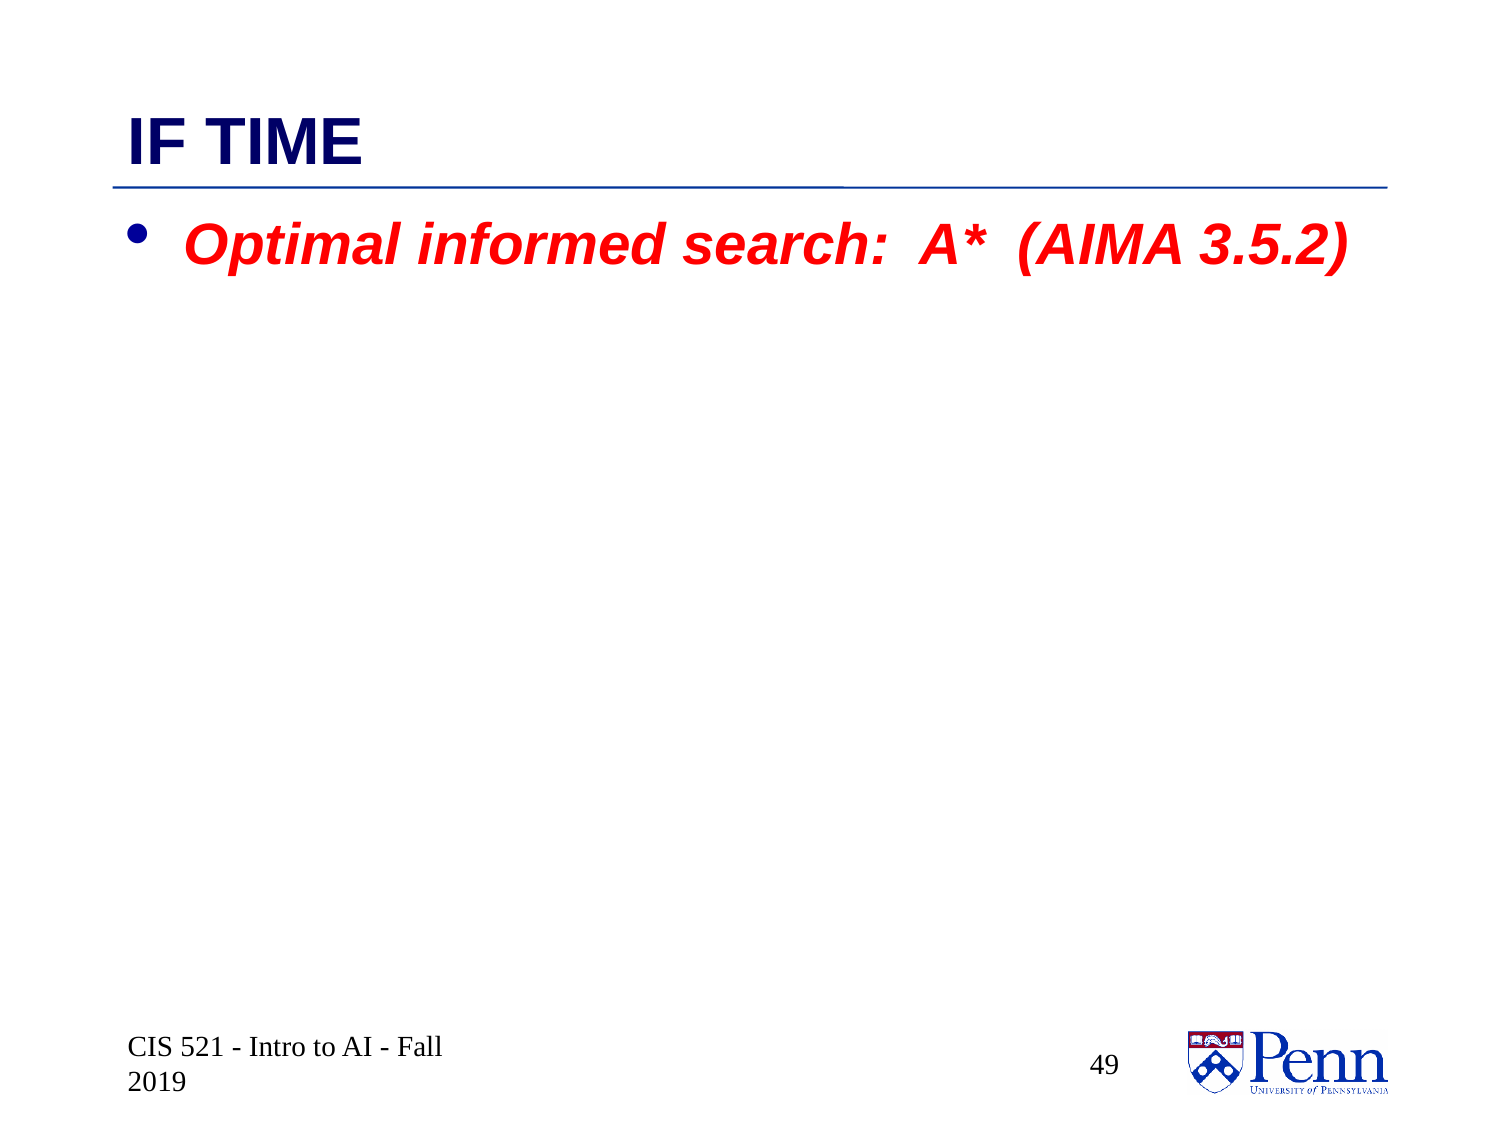

# IF TIME
Optimal informed search:  A*  (AIMA 3.5.2)

CIS 521 - Intro to AI - Fall 2019
49